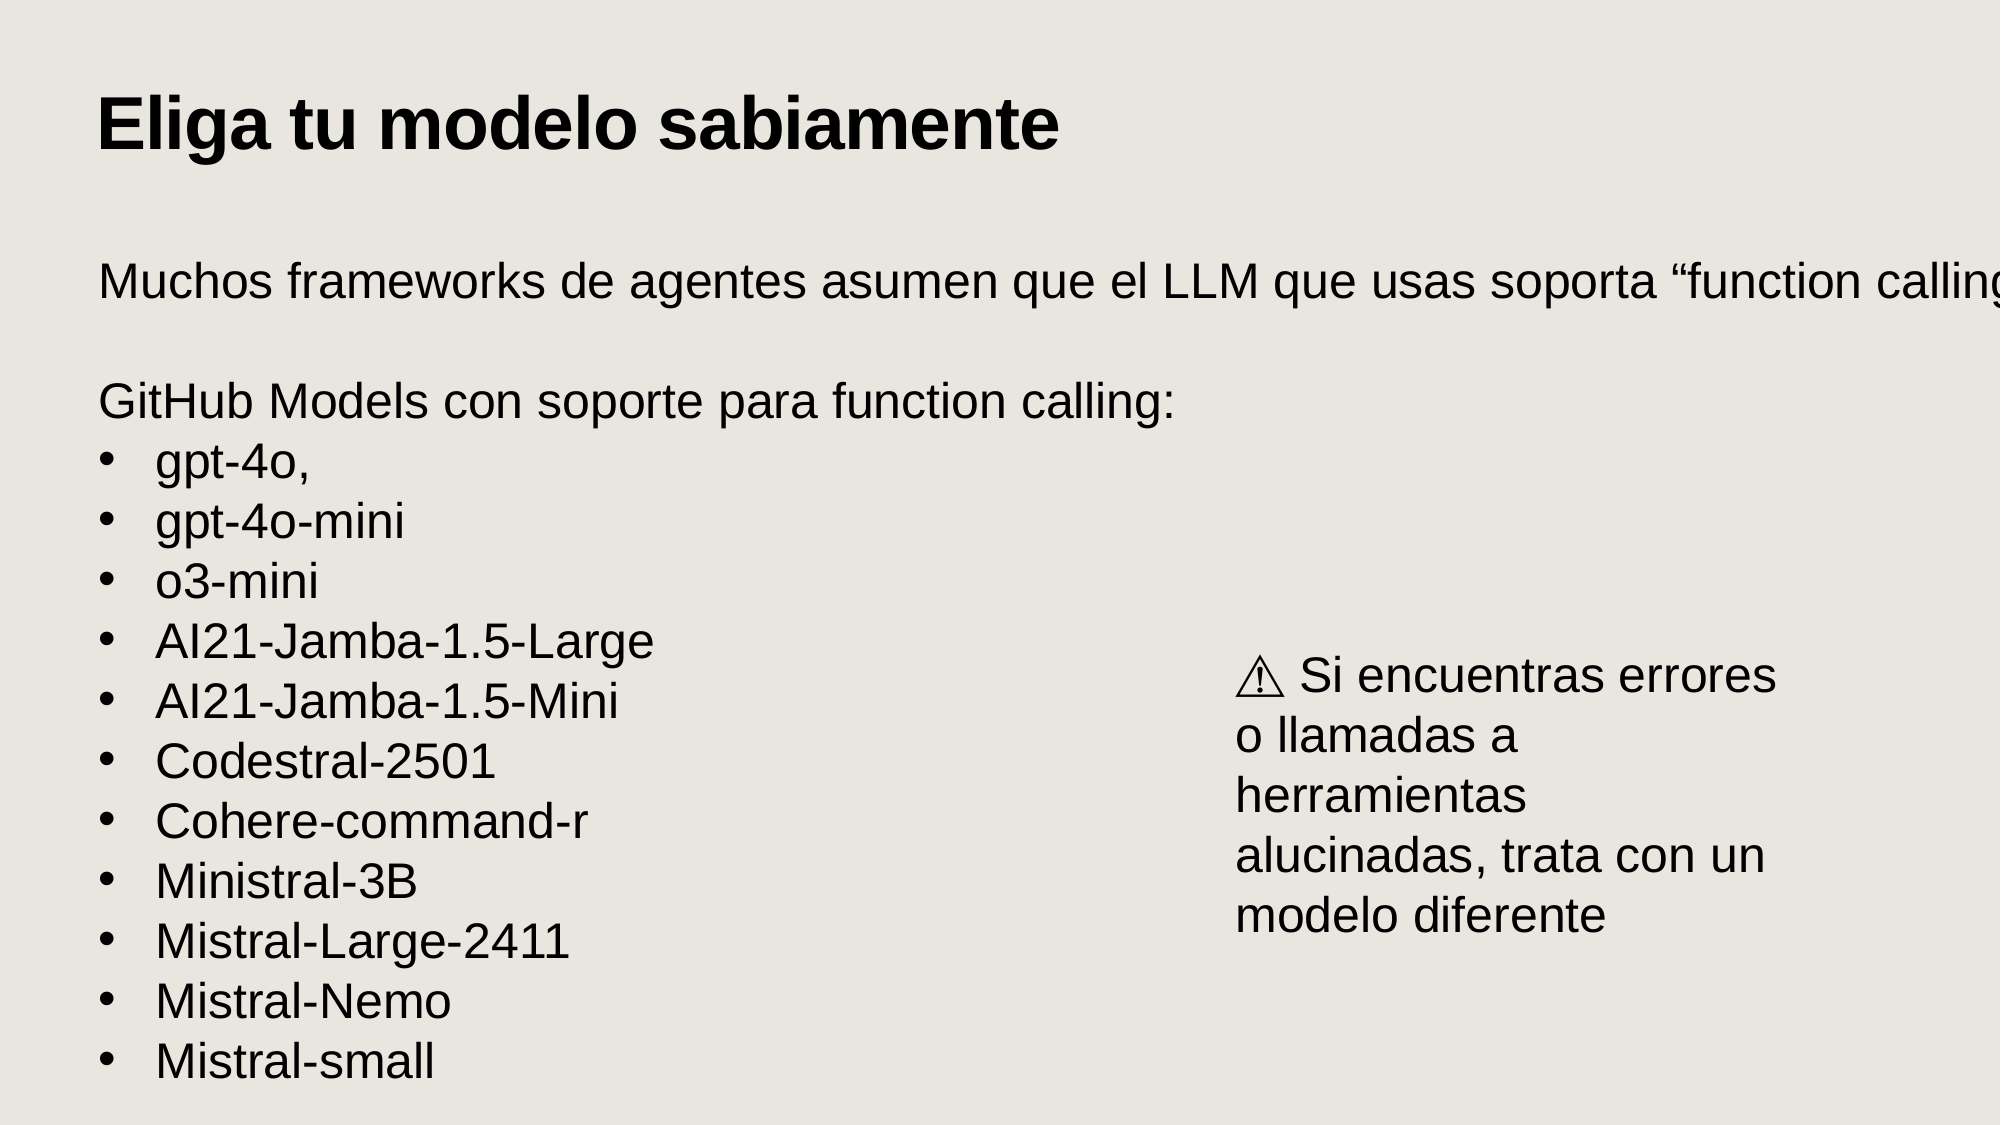

# Eliga tu modelo sabiamente
Muchos frameworks de agentes asumen que el LLM que usas soporta “function calling”

GitHub Models con soporte para function calling:
gpt-4o,
gpt-4o-mini
o3-mini
AI21-Jamba-1.5-Large
AI21-Jamba-1.5-Mini
Codestral-2501
Cohere-command-r
Ministral-3B
Mistral-Large-2411
Mistral-Nemo
Mistral-small
⚠️ Si encuentras errores o llamadas a herramientas alucinadas, trata con un modelo diferente